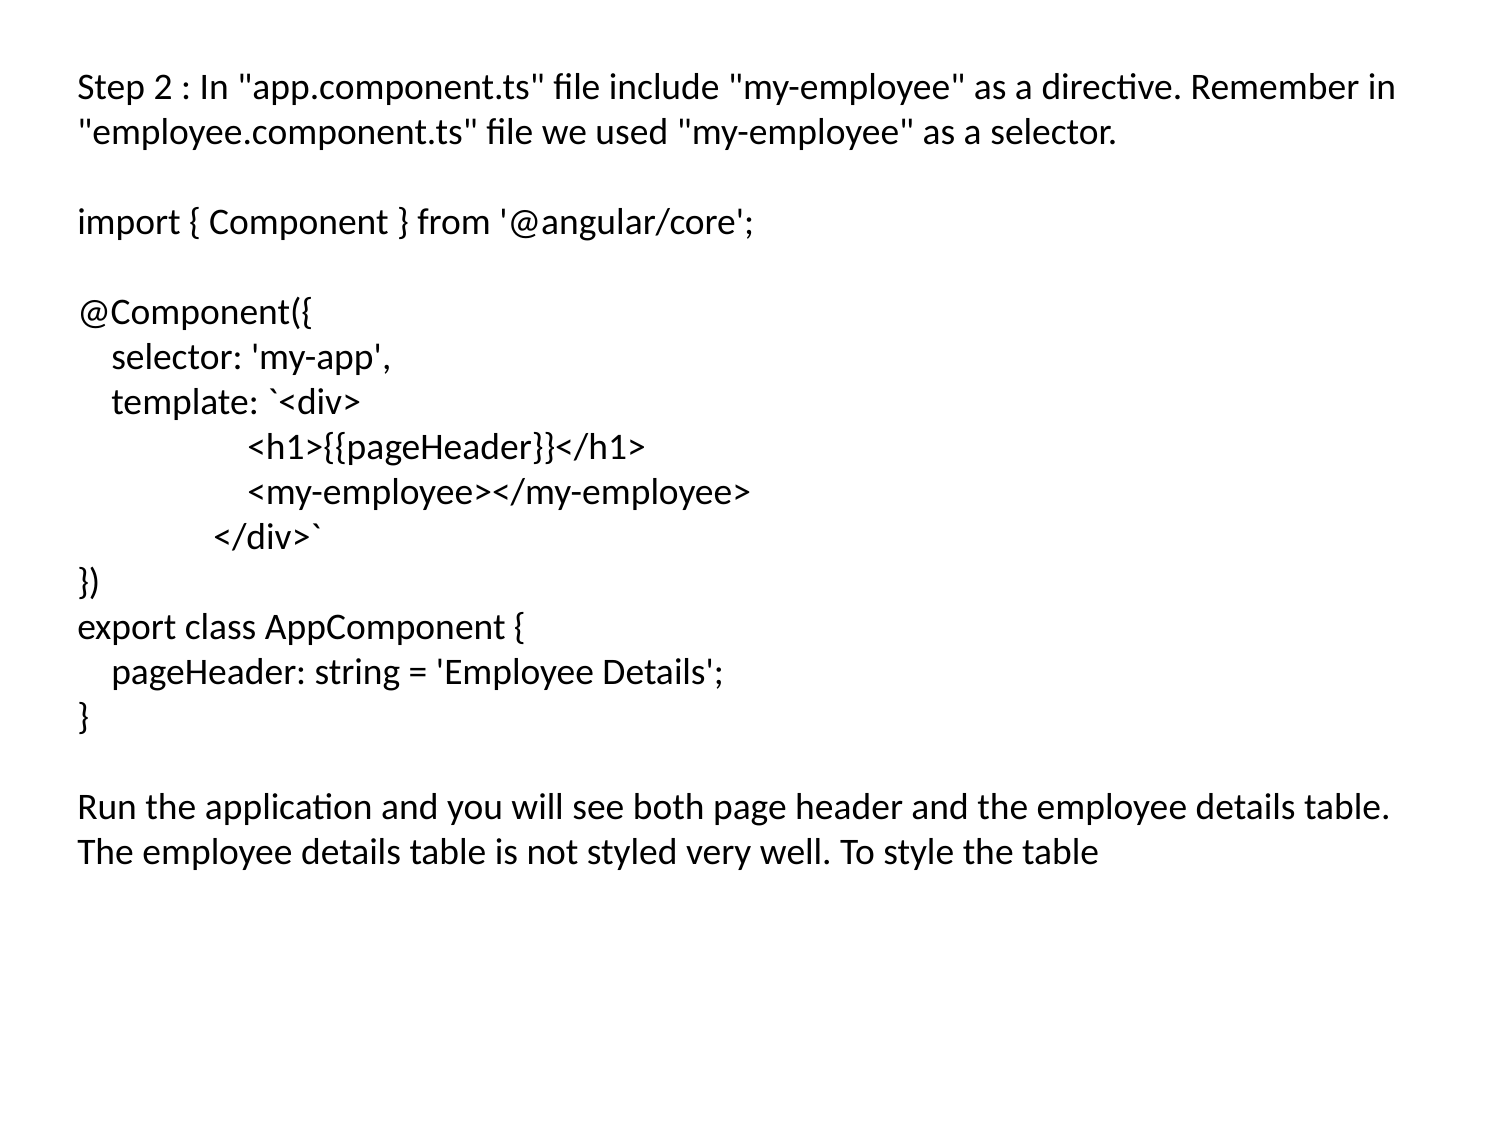

Step 2 : In "app.component.ts" file include "my-employee" as a directive. Remember in "employee.component.ts" file we used "my-employee" as a selector.

import { Component } from '@angular/core';

@Component({
    selector: 'my-app',
    template: `<div>
                    <h1>{{pageHeader}}</h1>
                    <my-employee></my-employee>
                </div>`
})
export class AppComponent {
    pageHeader: string = 'Employee Details';
}

Run the application and you will see both page header and the employee details table. The employee details table is not styled very well. To style the table